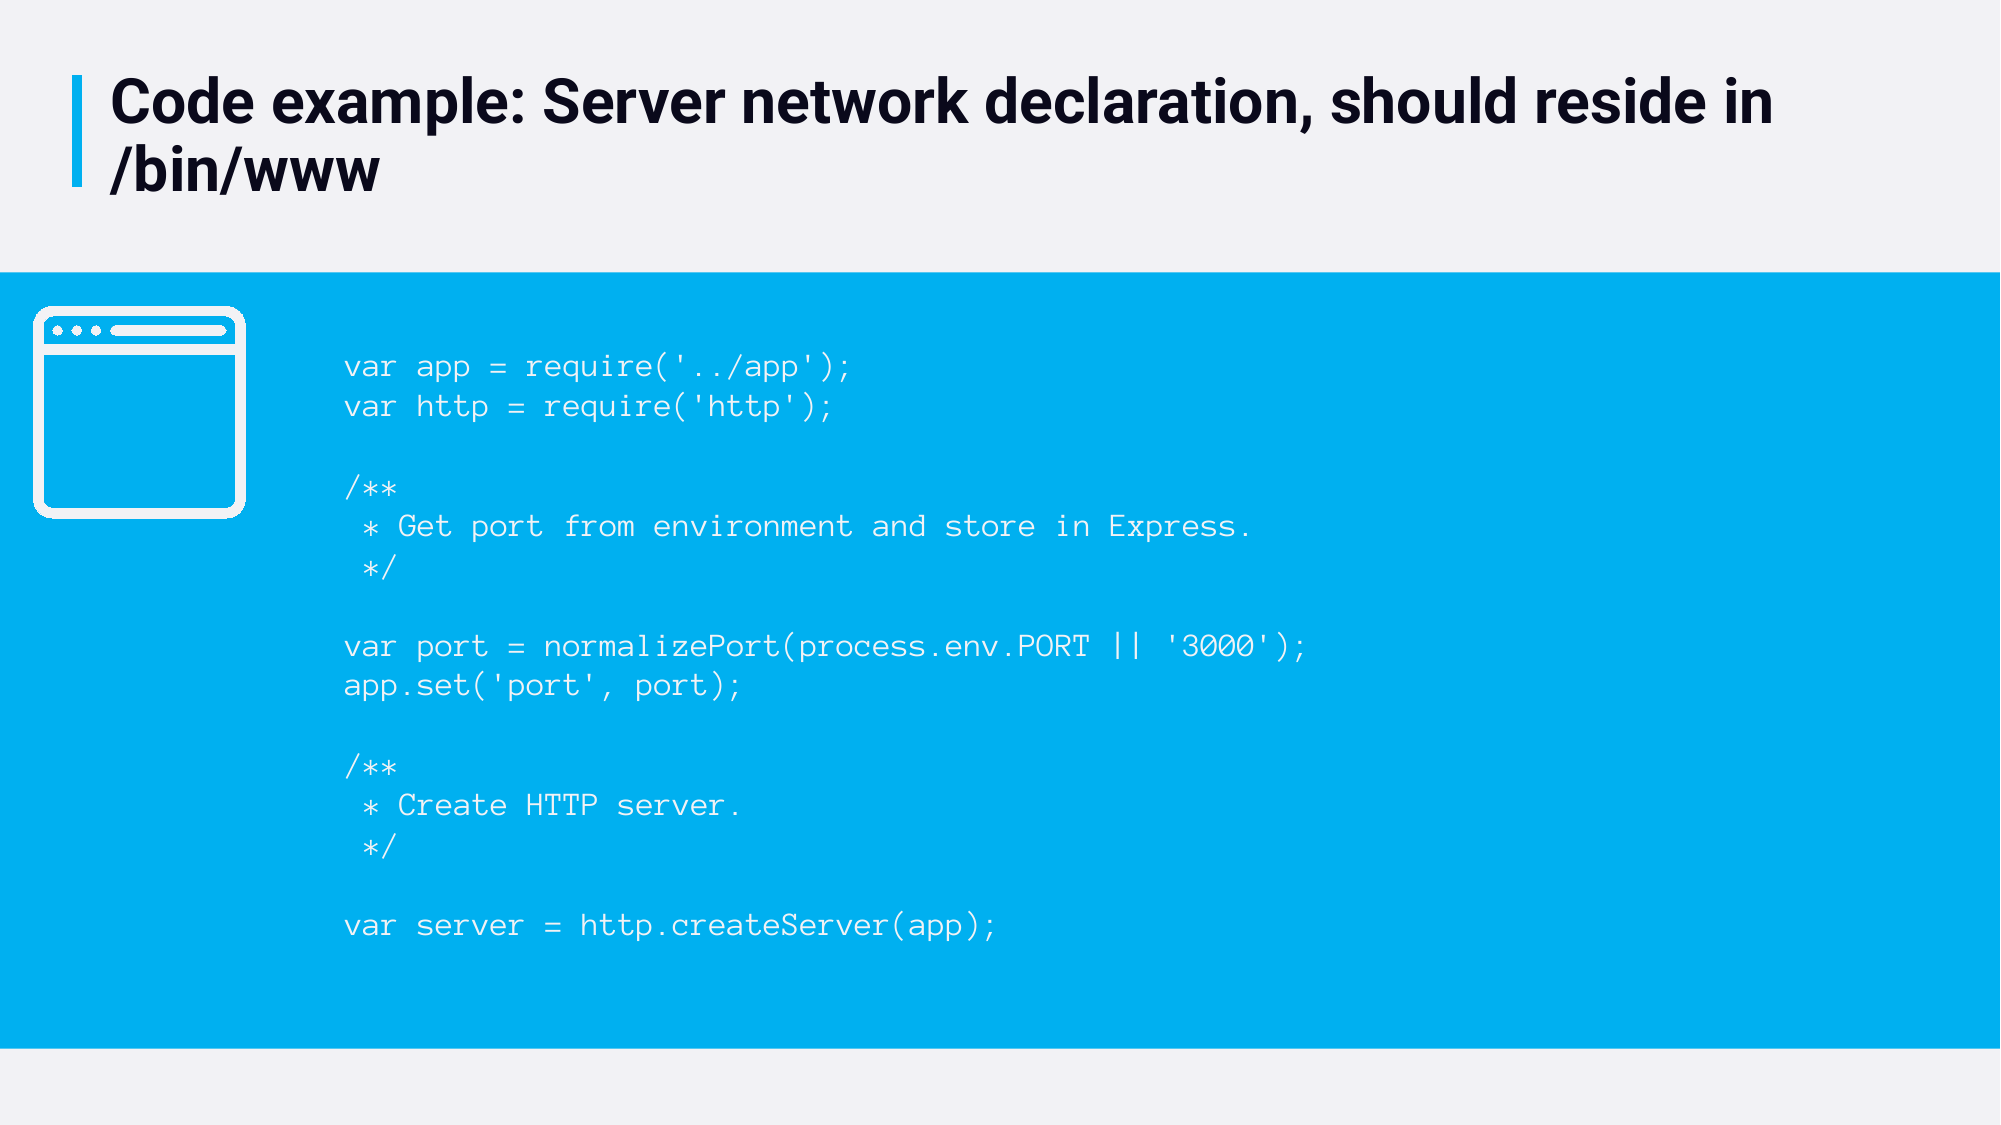

# Code example: Server network declaration, should reside in /bin/www

var app = require('../app');
var http = require('http');

/**
 * Get port from environment and store in Express.
 */

var port = normalizePort(process.env.PORT || '3000');
app.set('port', port);

/**
 * Create HTTP server.
 */

var server = http.createServer(app);